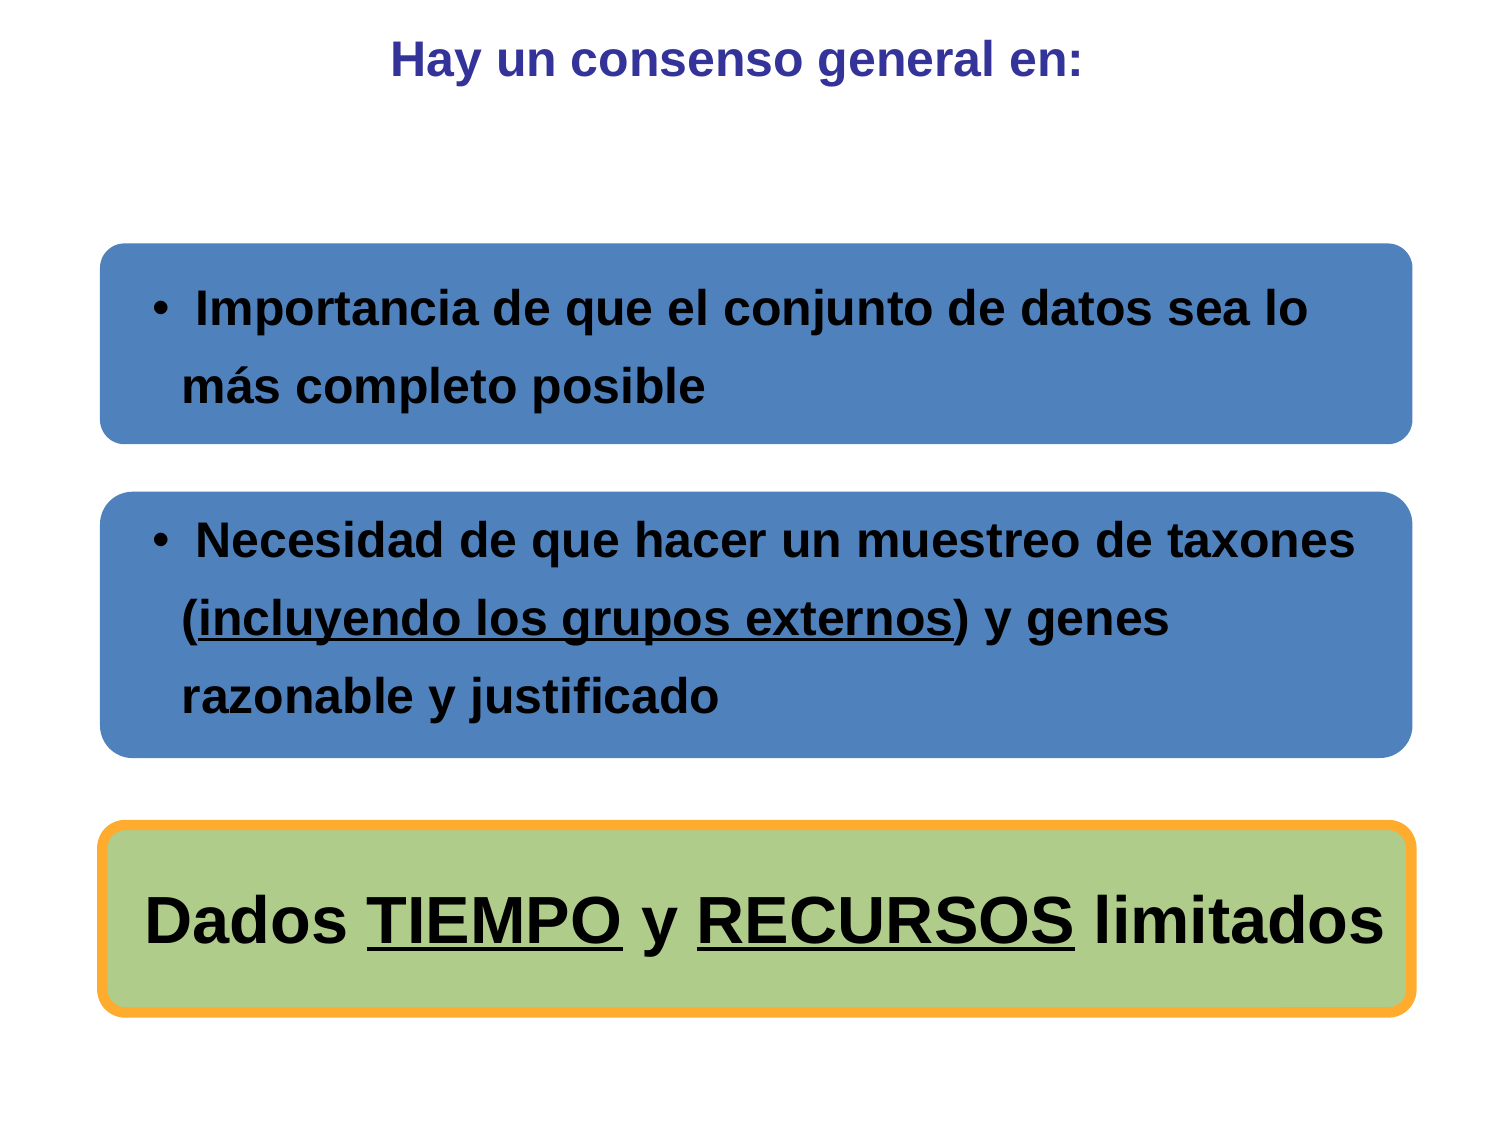

Hay un consenso general en:

 Importancia de que el conjunto de datos sea lo más completo posible

 Necesidad de que hacer un muestreo de taxones (incluyendo los grupos externos) y genes razonable y justificado

Dados TIEMPO y RECURSOS limitados